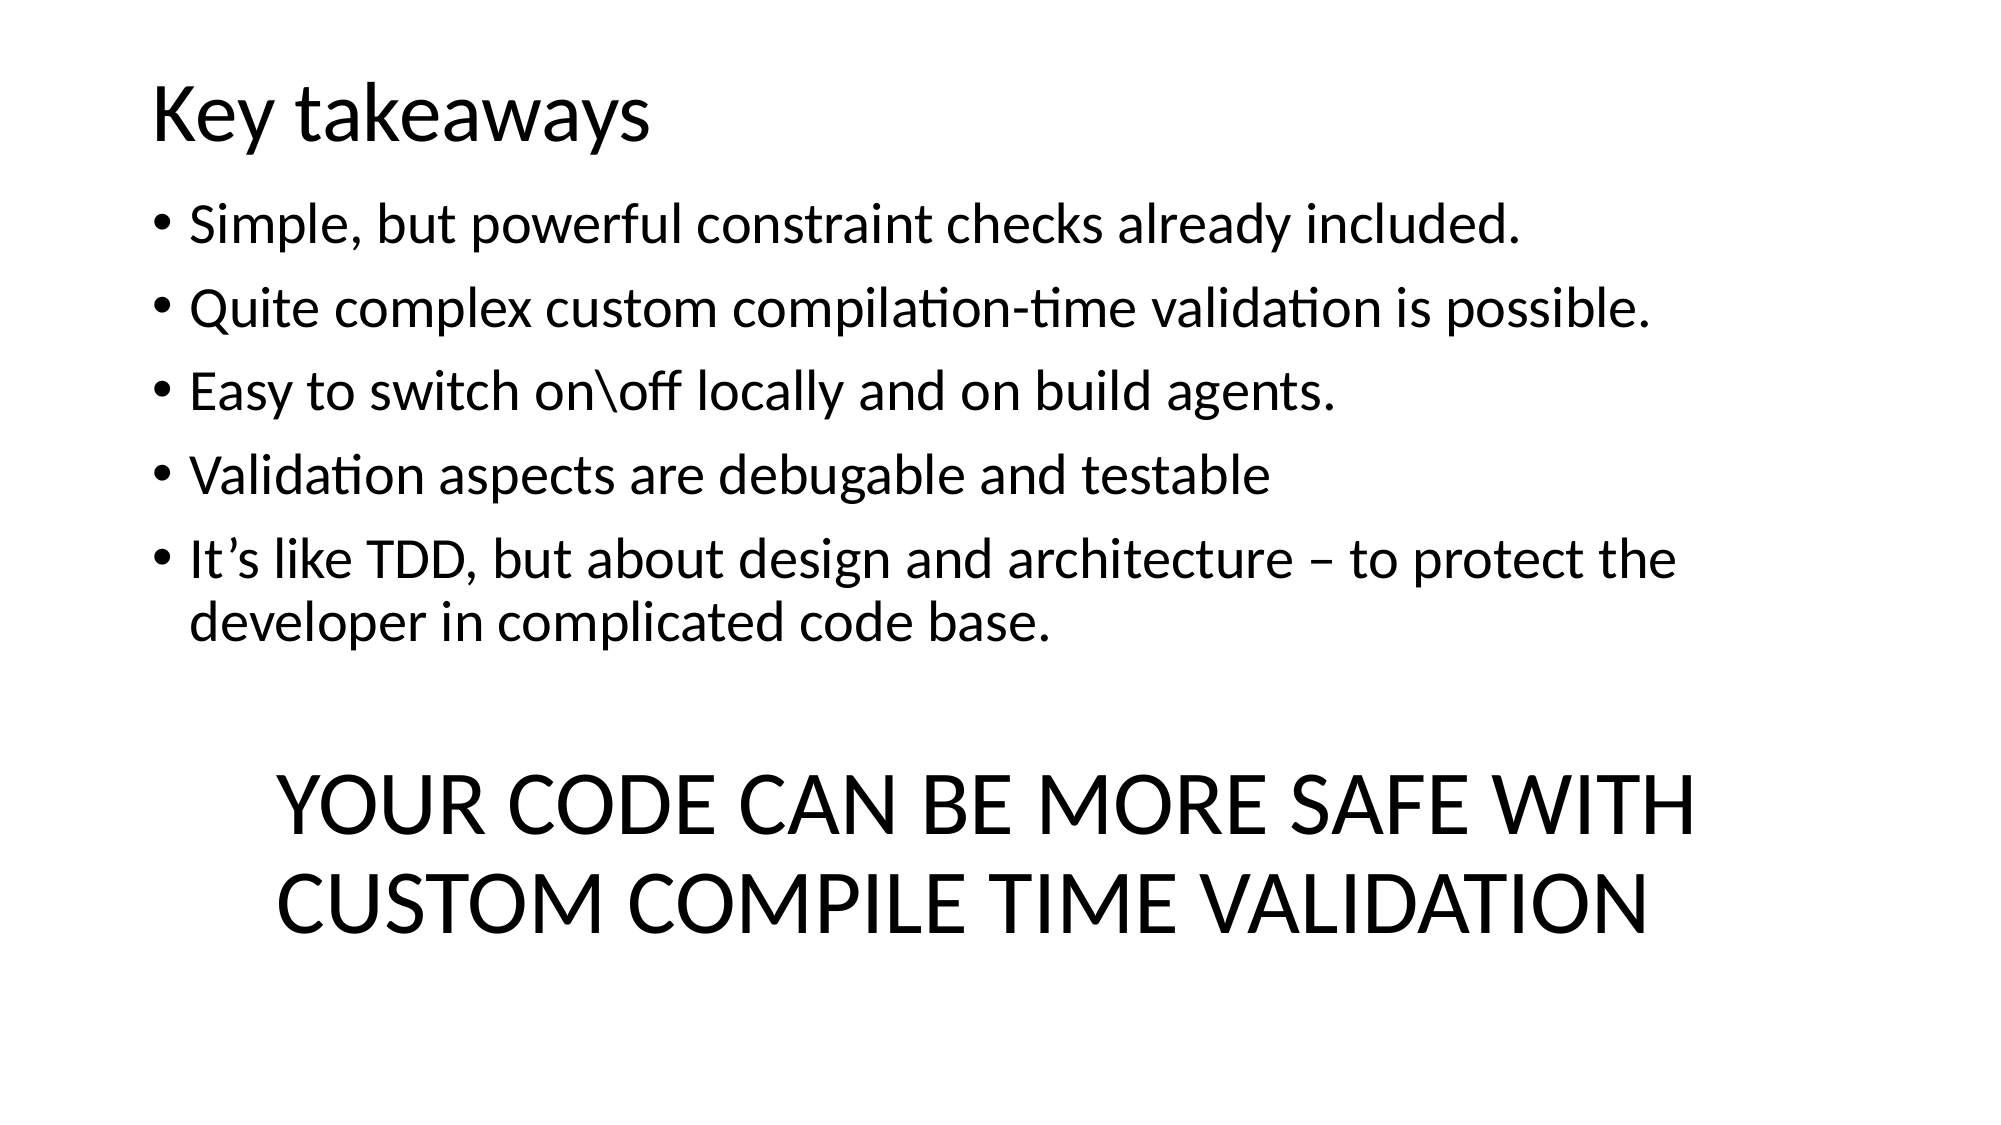

# Key takeaways
Simple, but powerful constraint checks already included.
Quite complex custom compilation-time validation is possible.
Easy to switch on\off locally and on build agents.
Validation aspects are debugable and testable
It’s like TDD, but about design and architecture – to protect the developer in complicated code base.
YOUR CODE CAN BE MORE SAFE WITH
CUSTOM COMPILE TIME VALIDATION